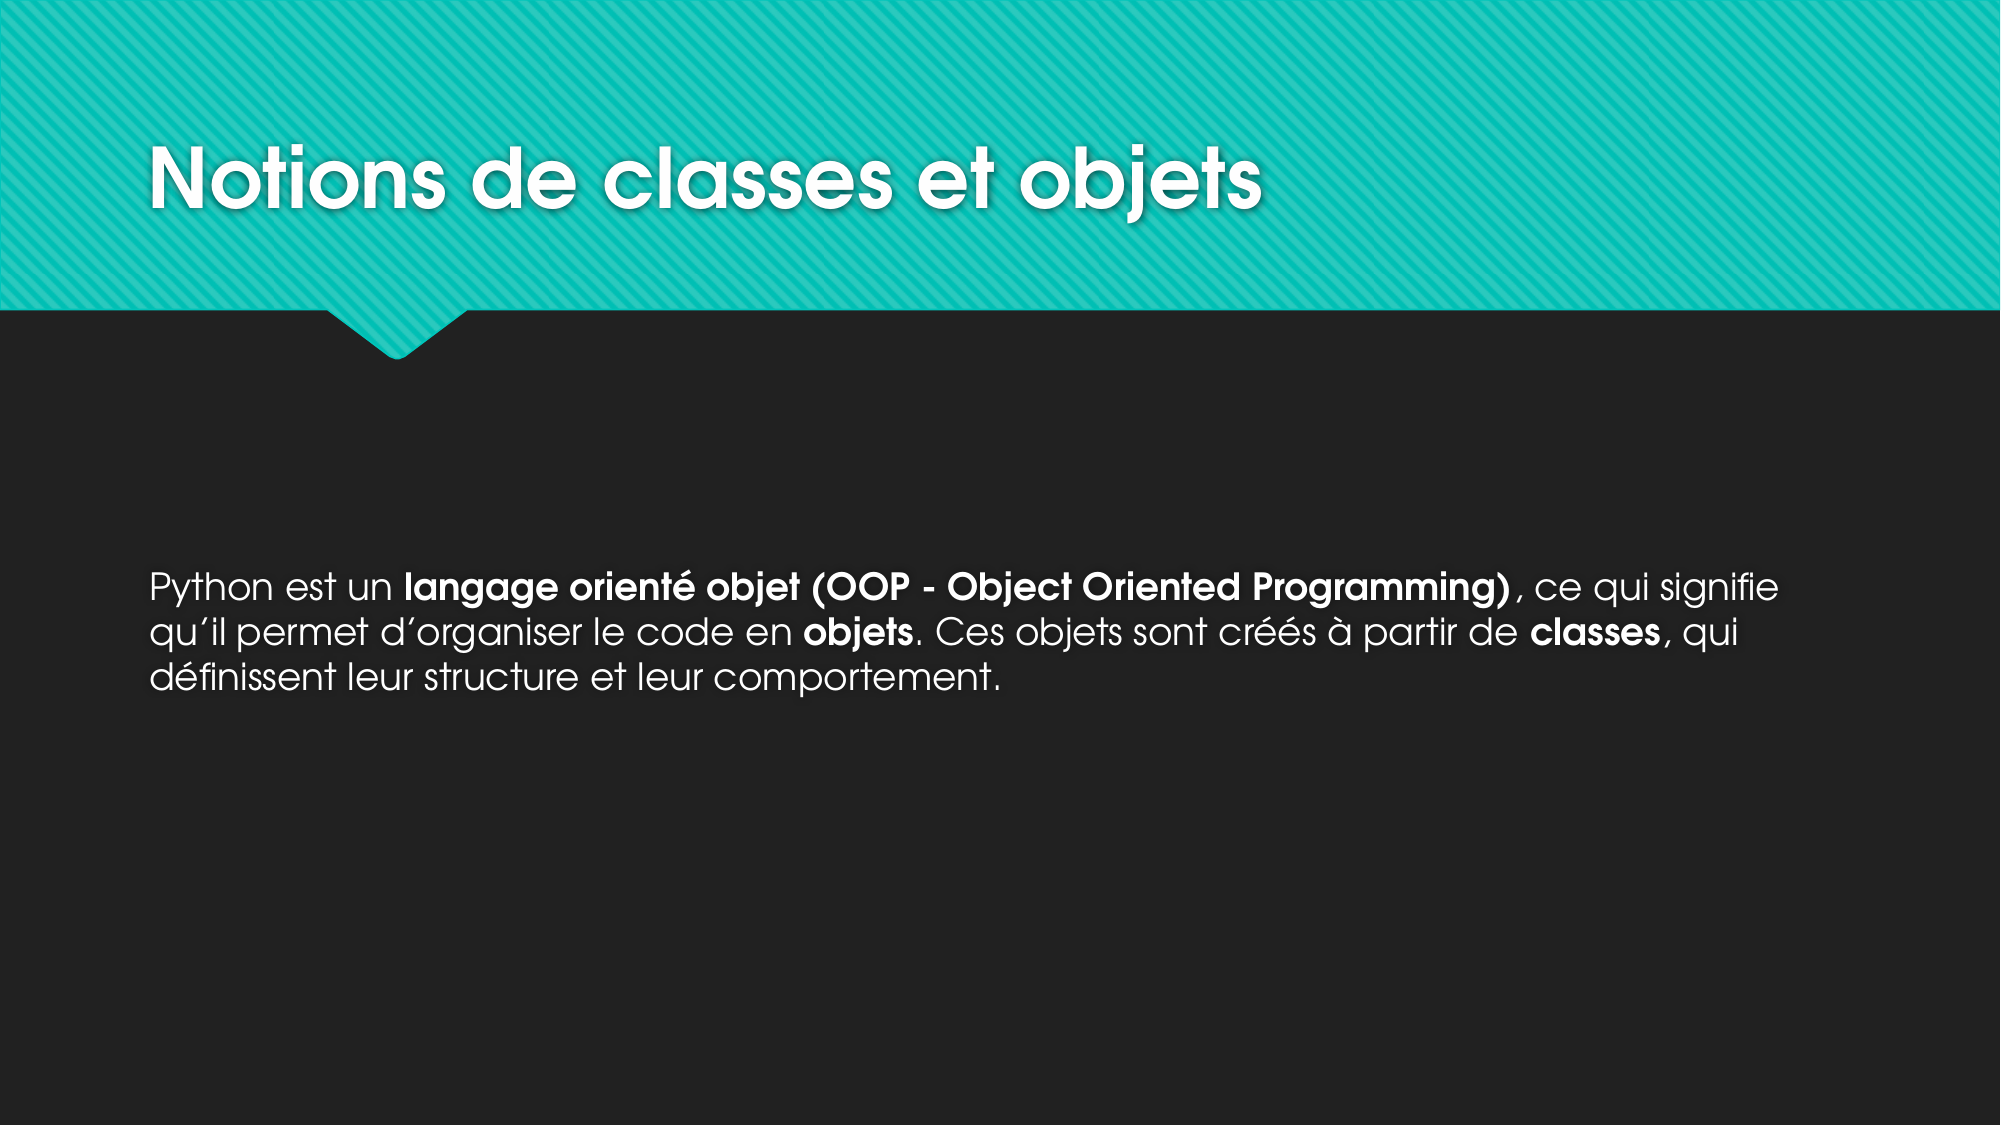

# Notions de classes et objets
Python est un langage orienté objet (OOP - Object Oriented Programming), ce qui signifie qu’il permet d’organiser le code en objets. Ces objets sont créés à partir de classes, qui définissent leur structure et leur comportement.